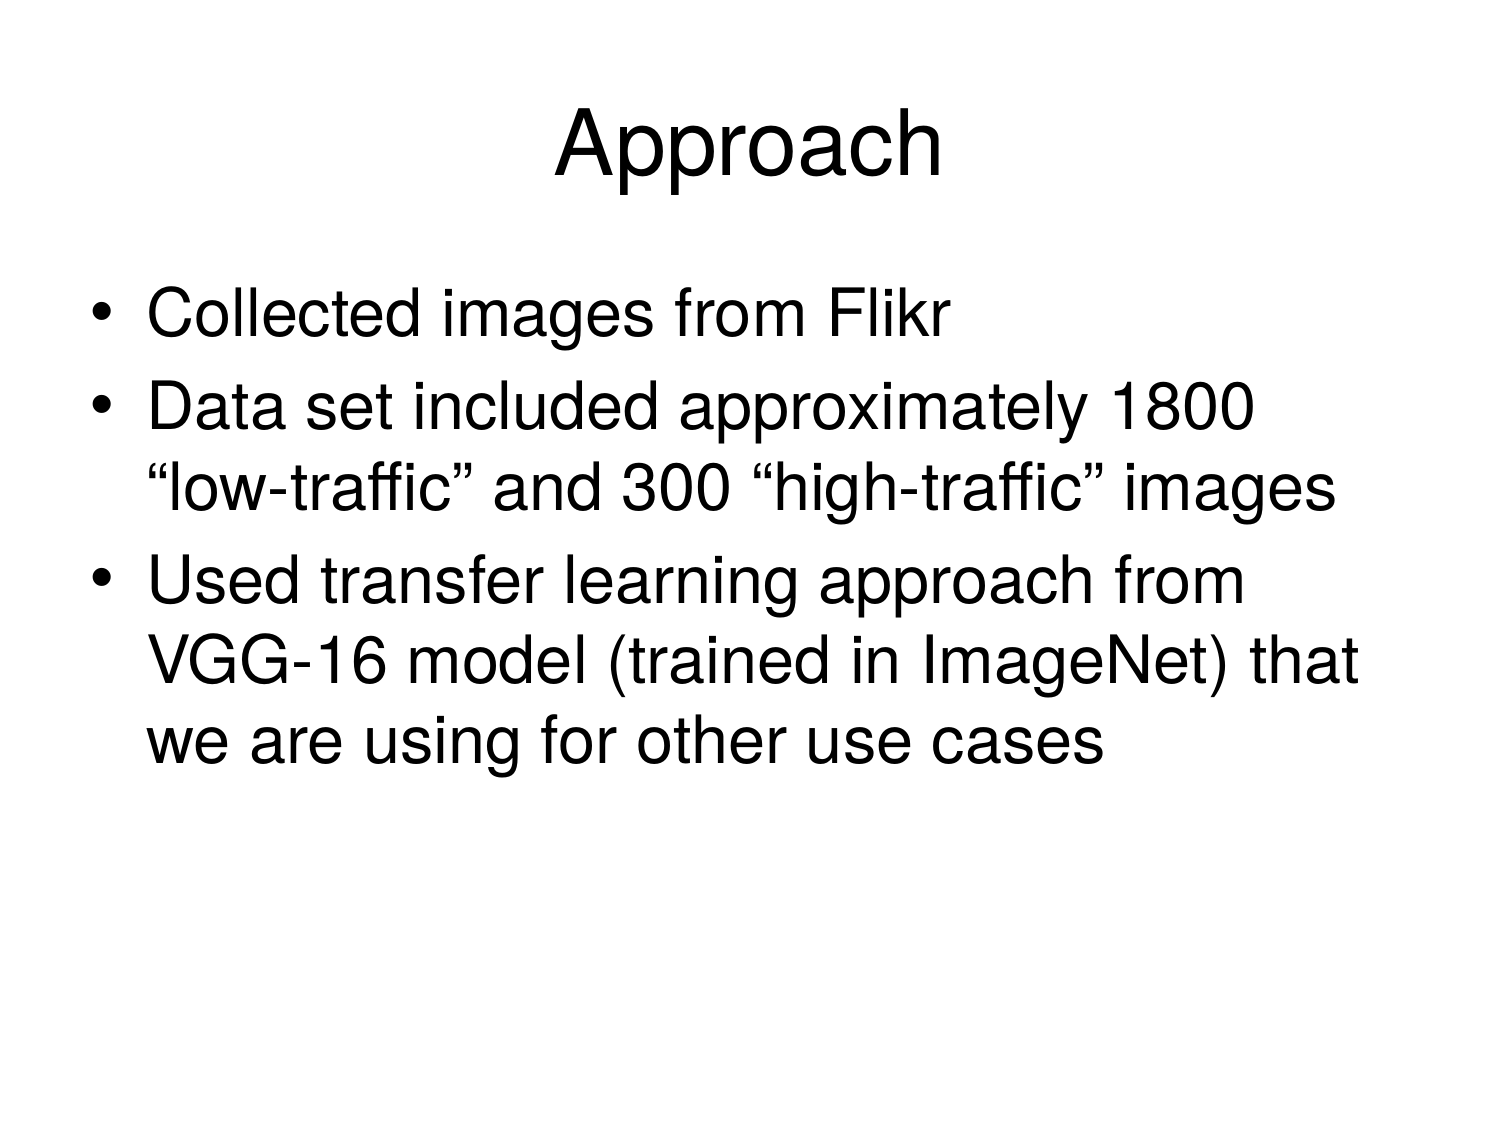

# Approach
Collected images from Flikr
Data set included approximately 1800 “low-traffic” and 300 “high-traffic” images
Used transfer learning approach from VGG-16 model (trained in ImageNet) that we are using for other use cases